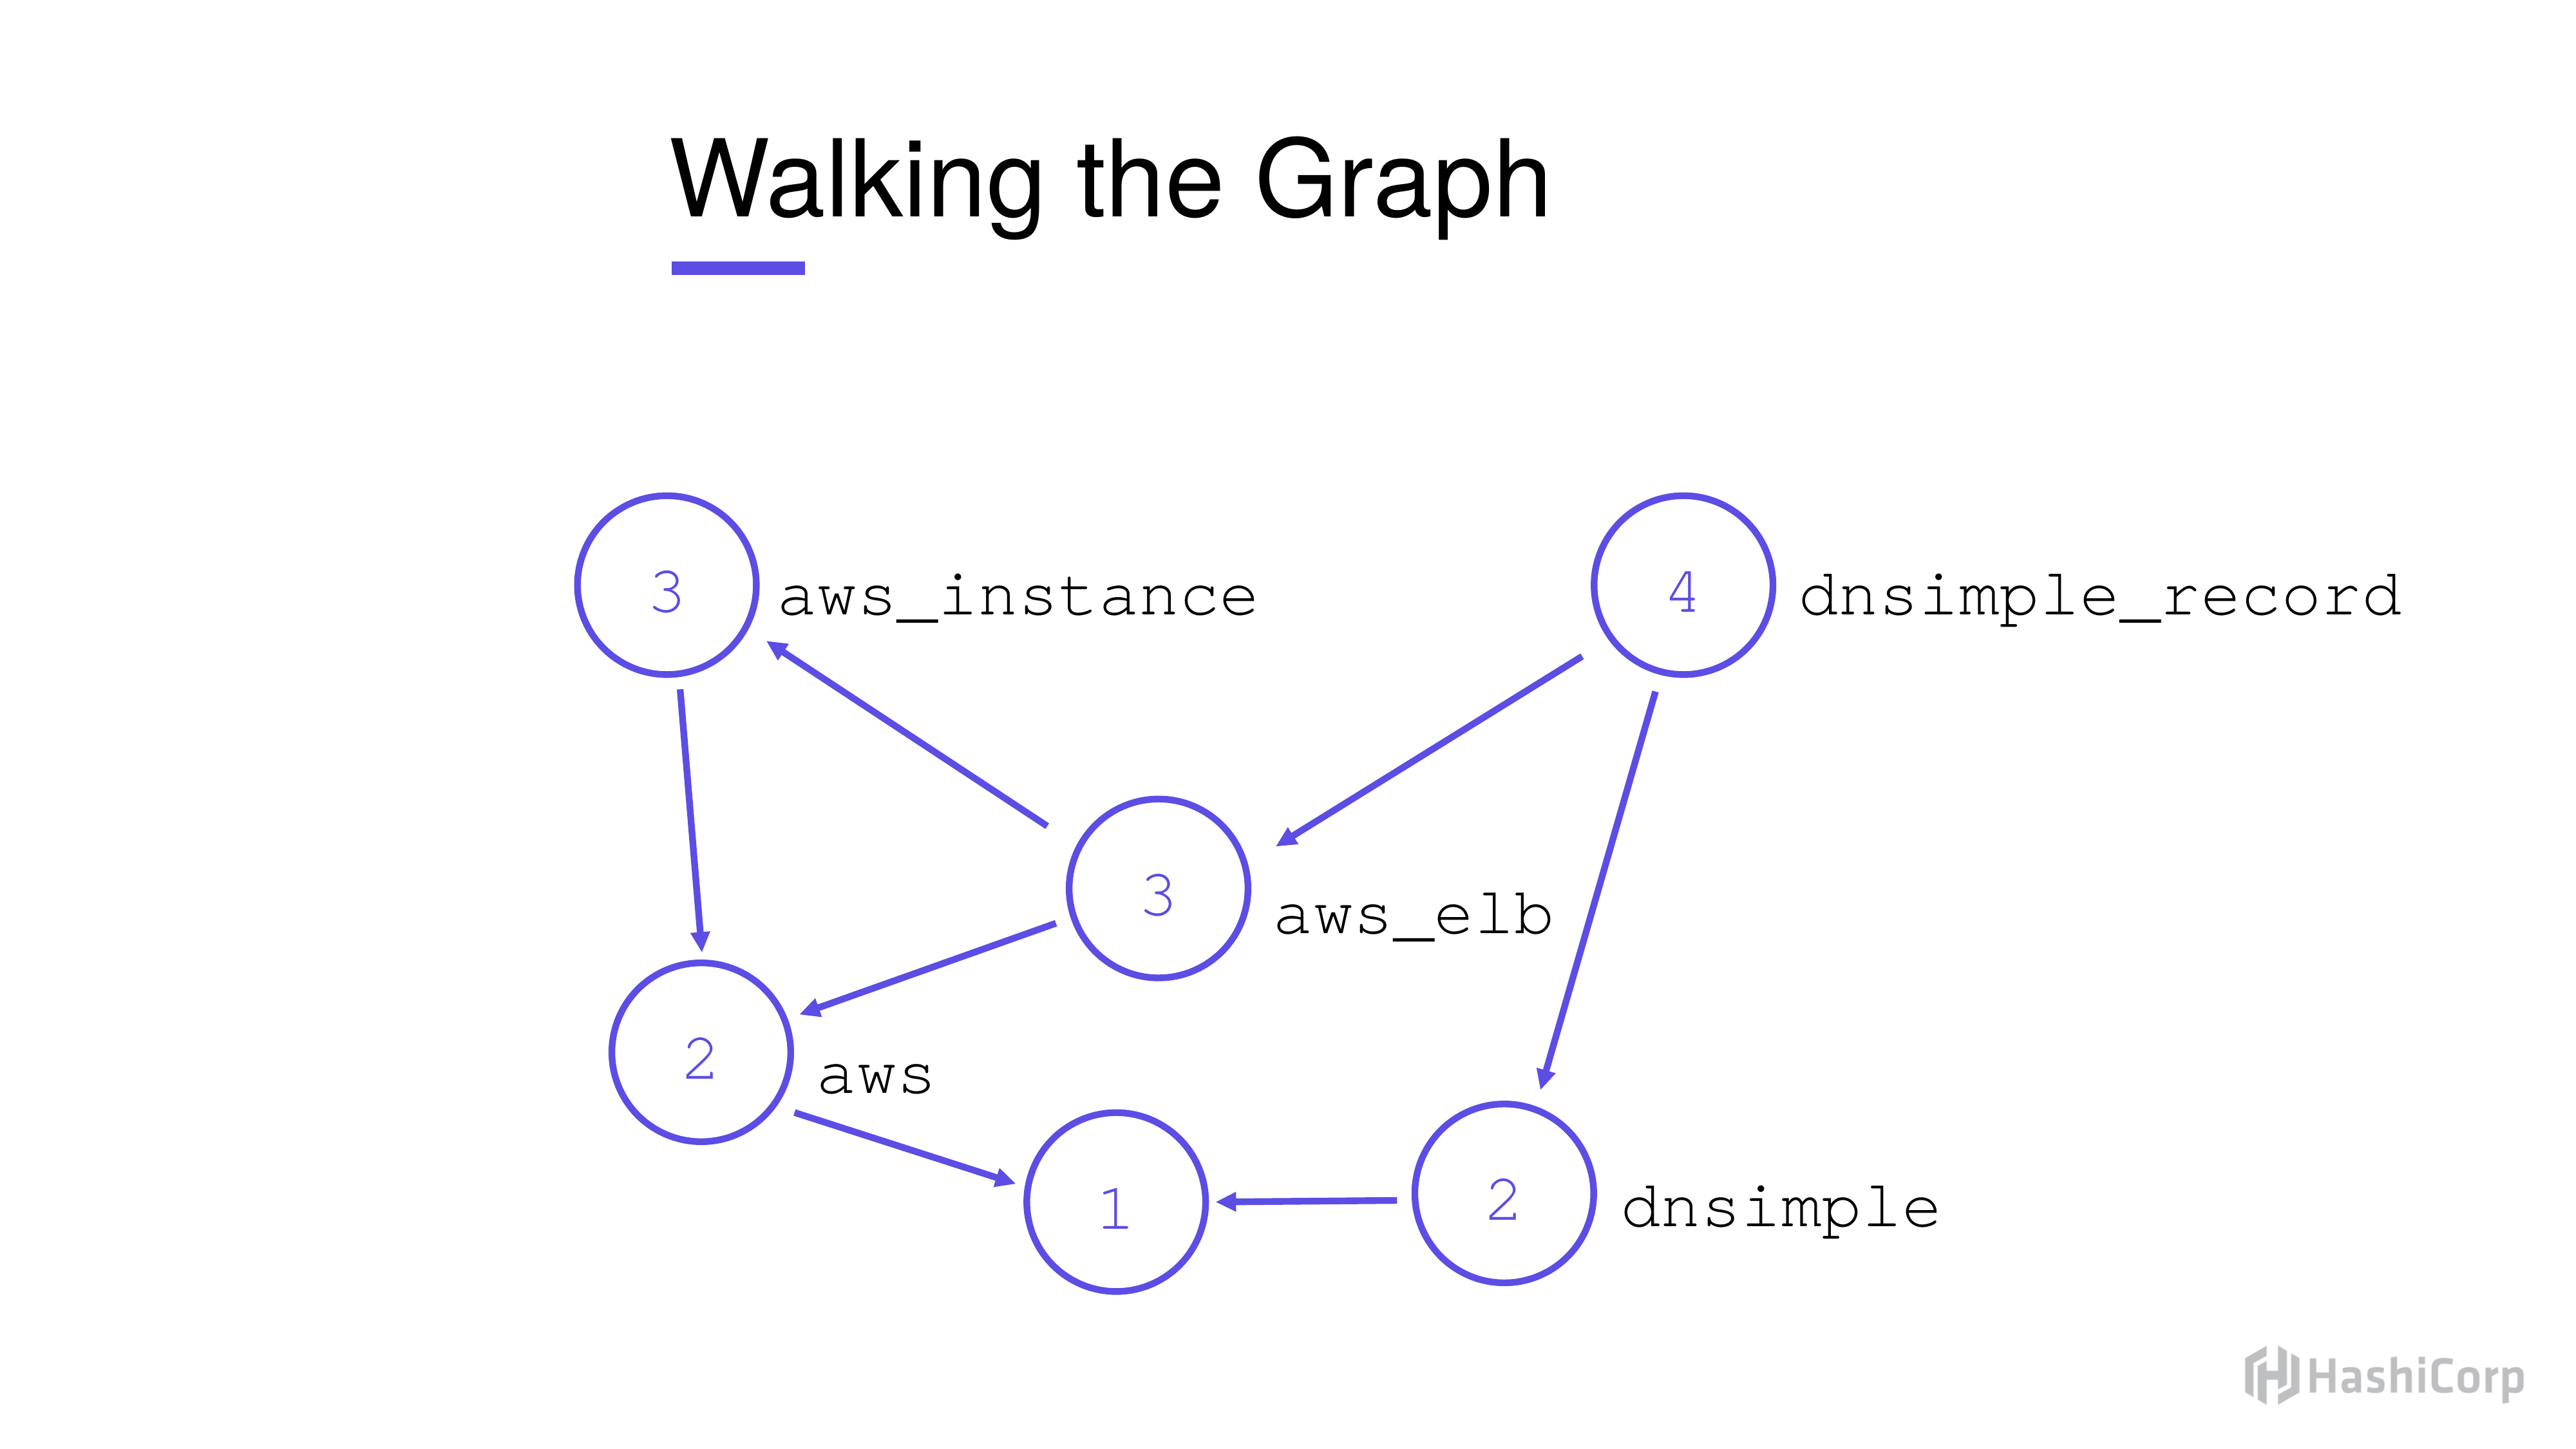

# Walking the Graph
3
4
aws_instance
dnsimple_record

3
aws_elb

2
aws
2

1
dnsimple

212